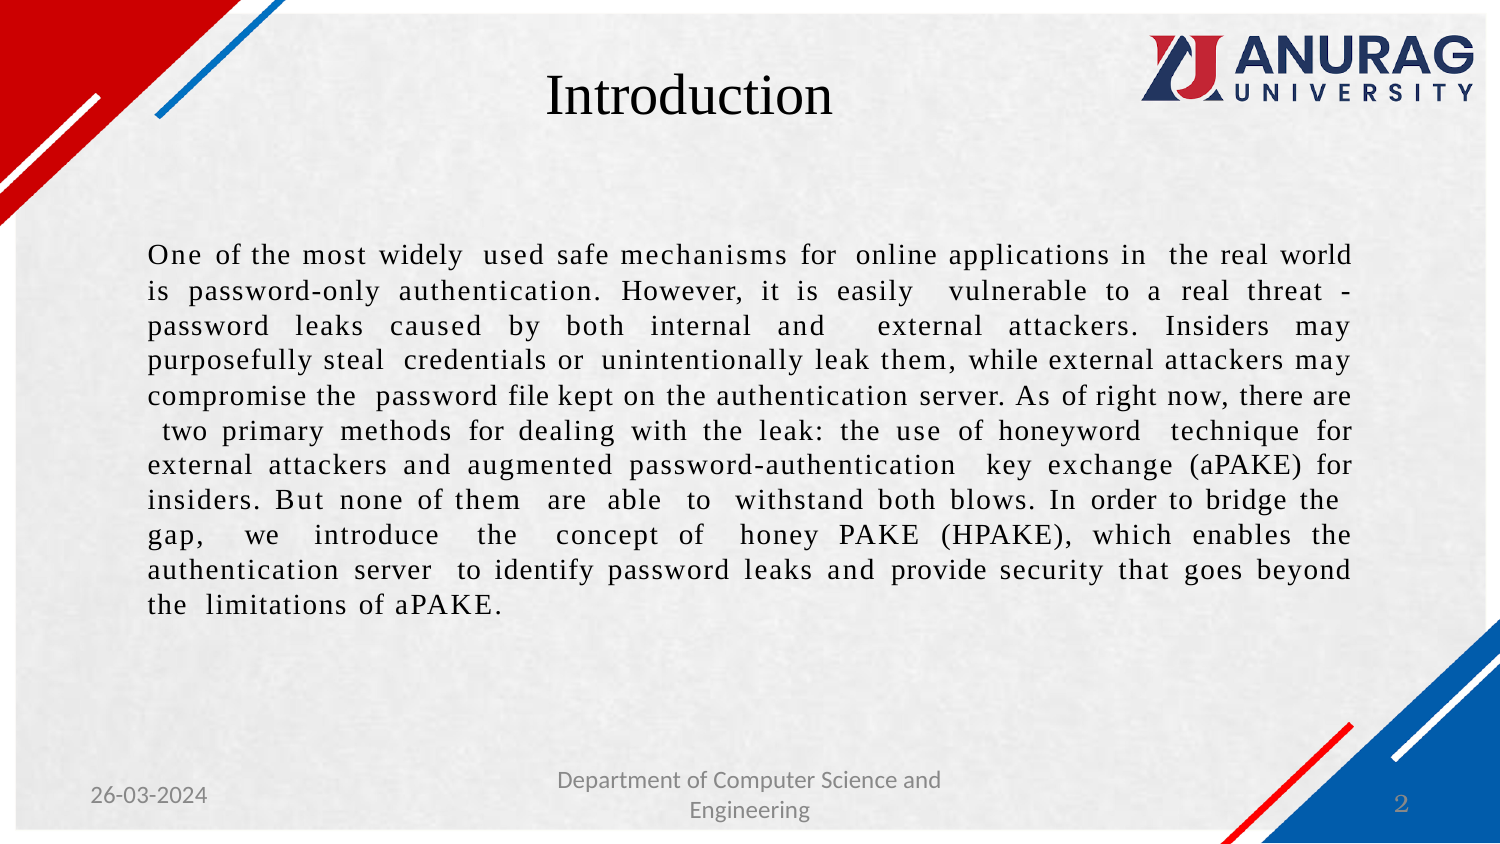

# Introduction
One of the most widely  used safe mechanisms for  online applications in  the real world is password-only authentication. However, it is easily  vulnerable to a real threat - password leaks caused by both internal and  external attackers. Insiders may purposefully steal credentials or  unintentionally leak them, while external attackers may compromise the  password file kept on the authentication server. As of right now, there are  two primary methods for dealing with the leak: the use of honeyword  technique for external attackers and augmented password-authentication  key exchange (aPAKE) for insiders. But none of them  are able  to  withstand both blows. In order to bridge the  gap,  we  introduce  the  concept of  honey PAKE (HPAKE), which enables the authentication server  to identify password leaks and provide security that goes beyond the  limitations of aPAKE.

26-03-2024
Department of Computer Science and Engineering
2